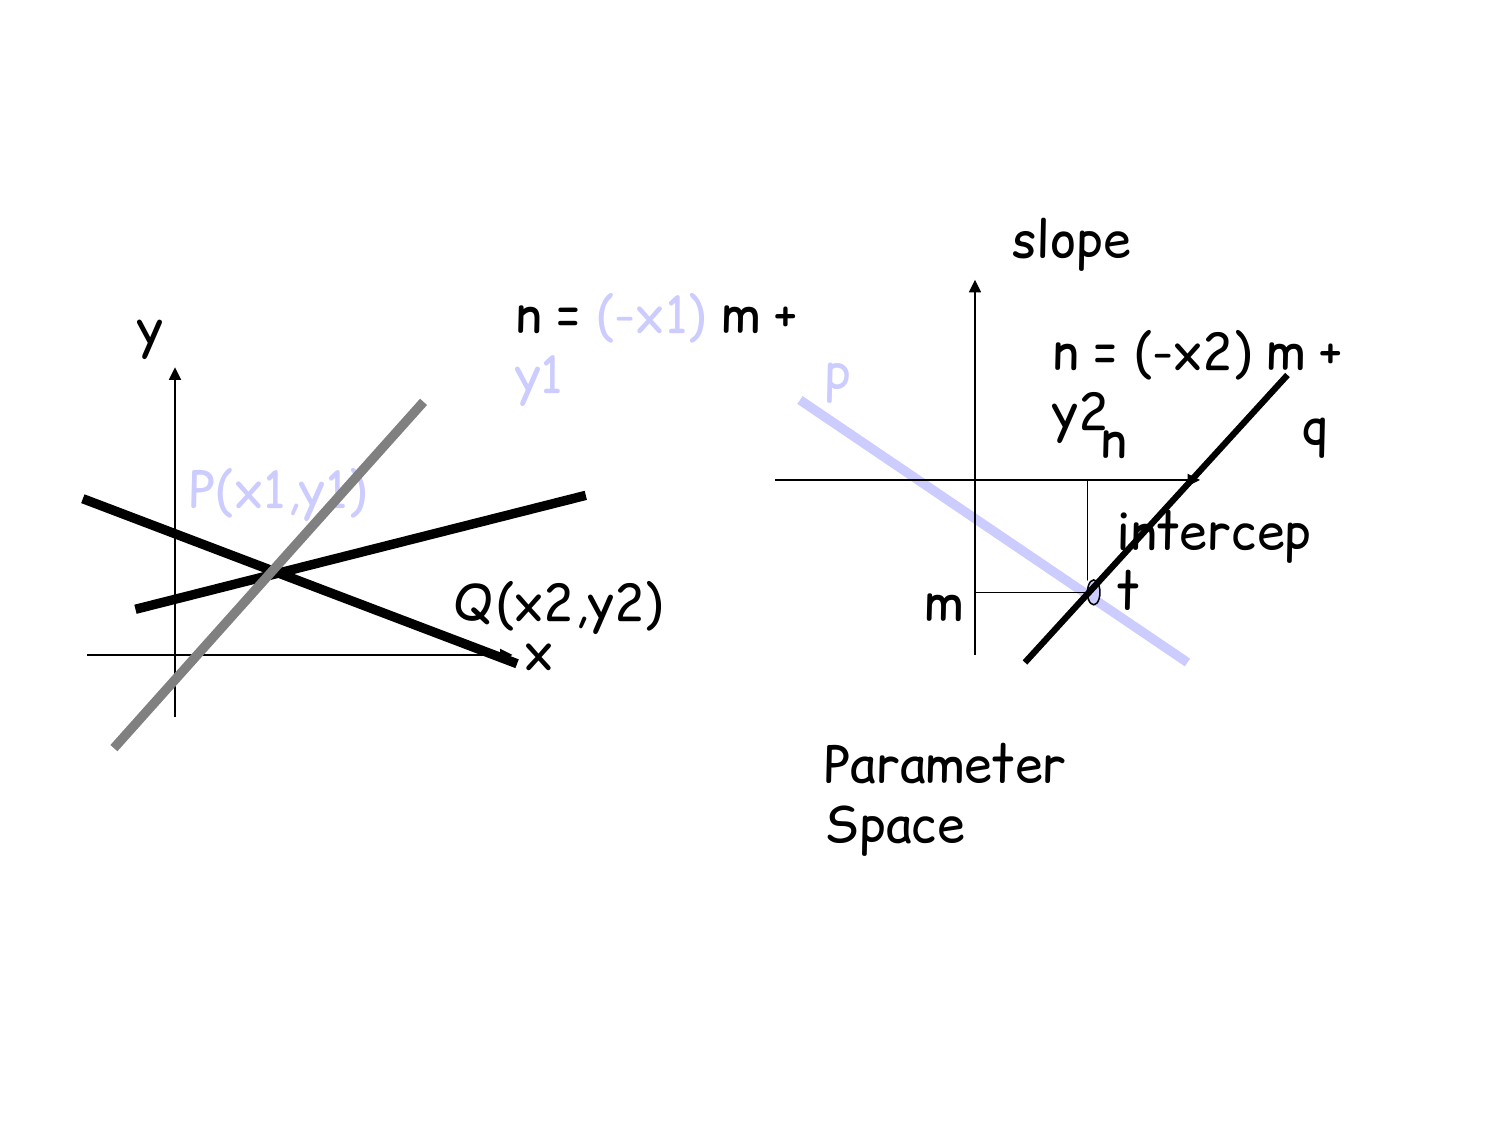

slope
intercept
Parameter Space
n
m

n = (-x1) m + y1
y
n = (-x2) m + y2
p
q

P(x1,y1)

Q(x2,y2)
x